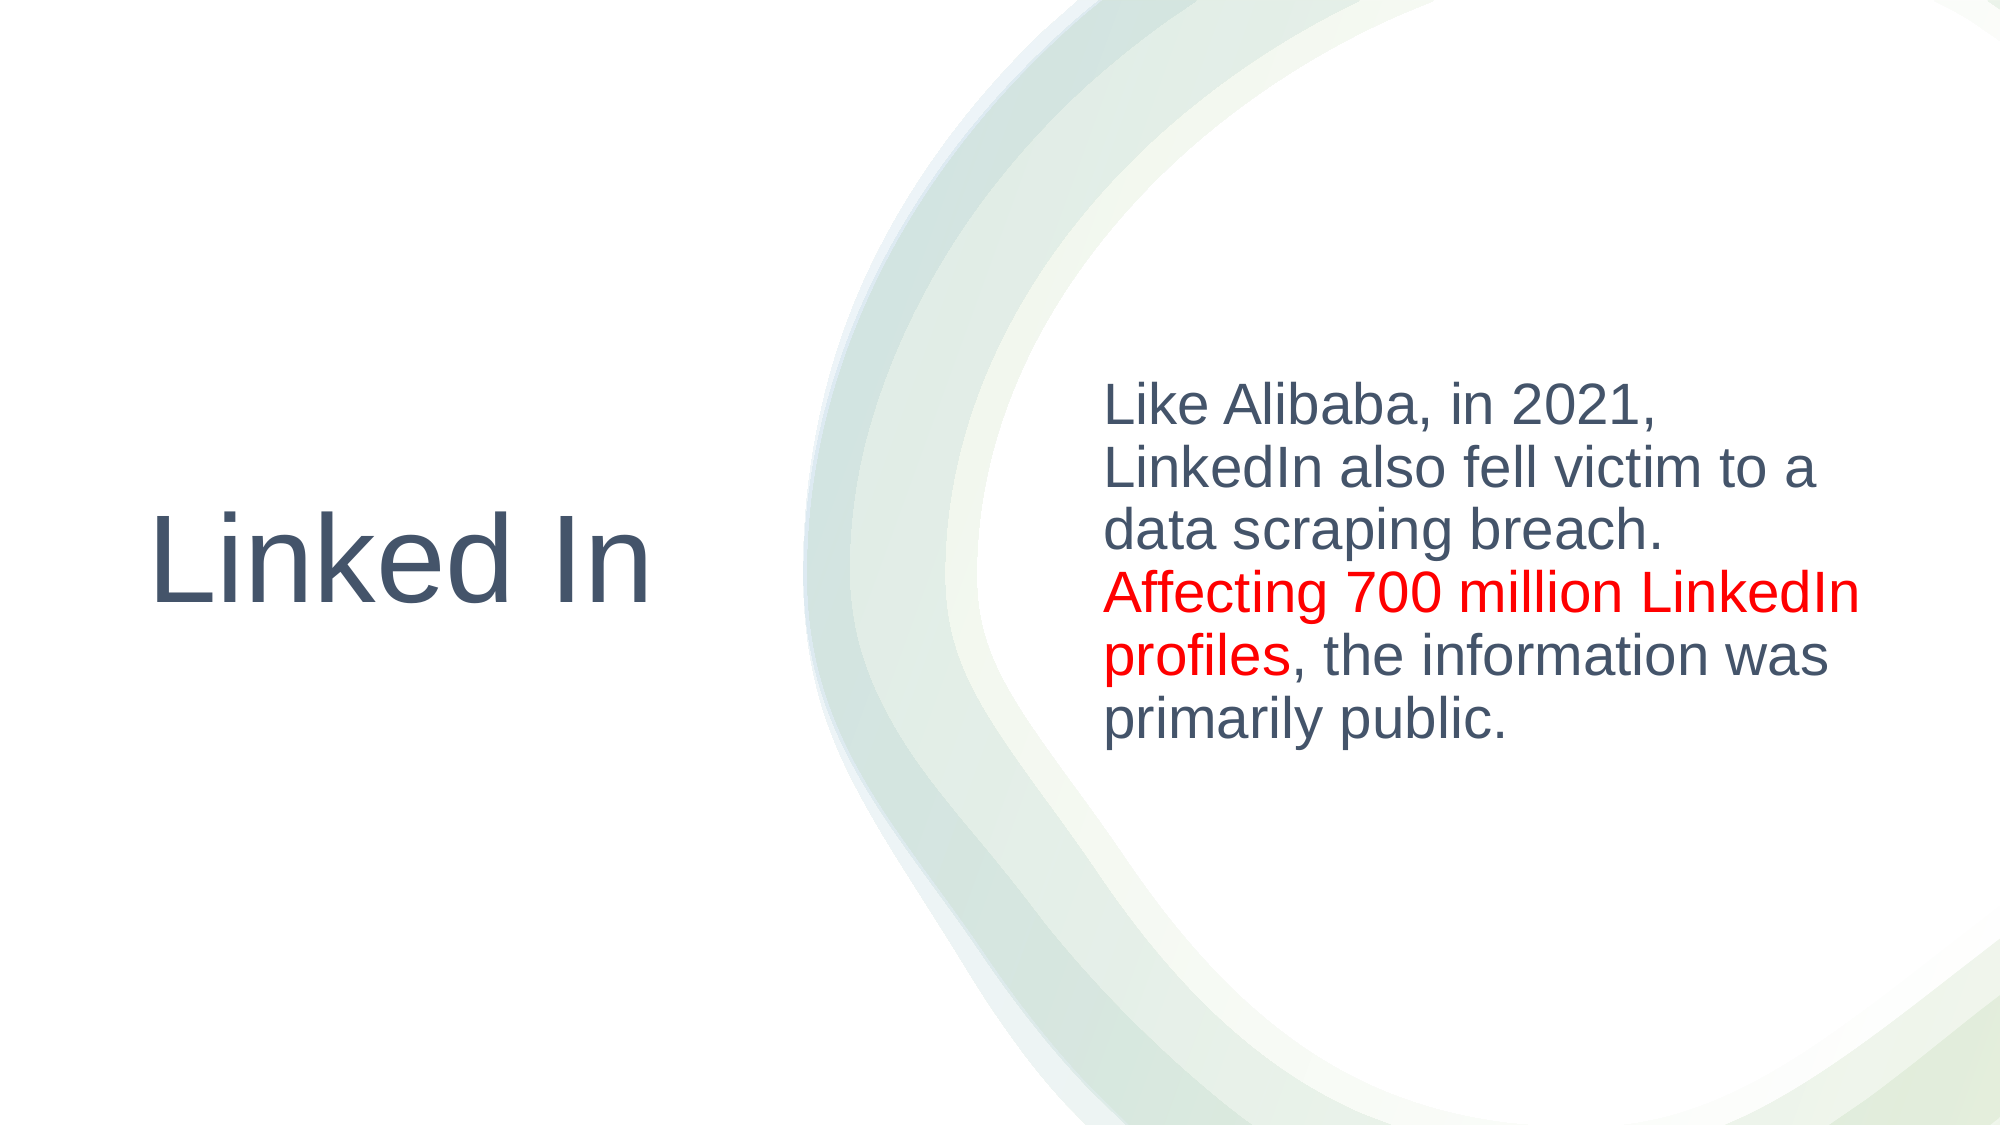

Like Alibaba, in 2021, LinkedIn also fell victim to a data scraping breach. Affecting 700 million LinkedIn profiles, the information was primarily public.
# Linked In